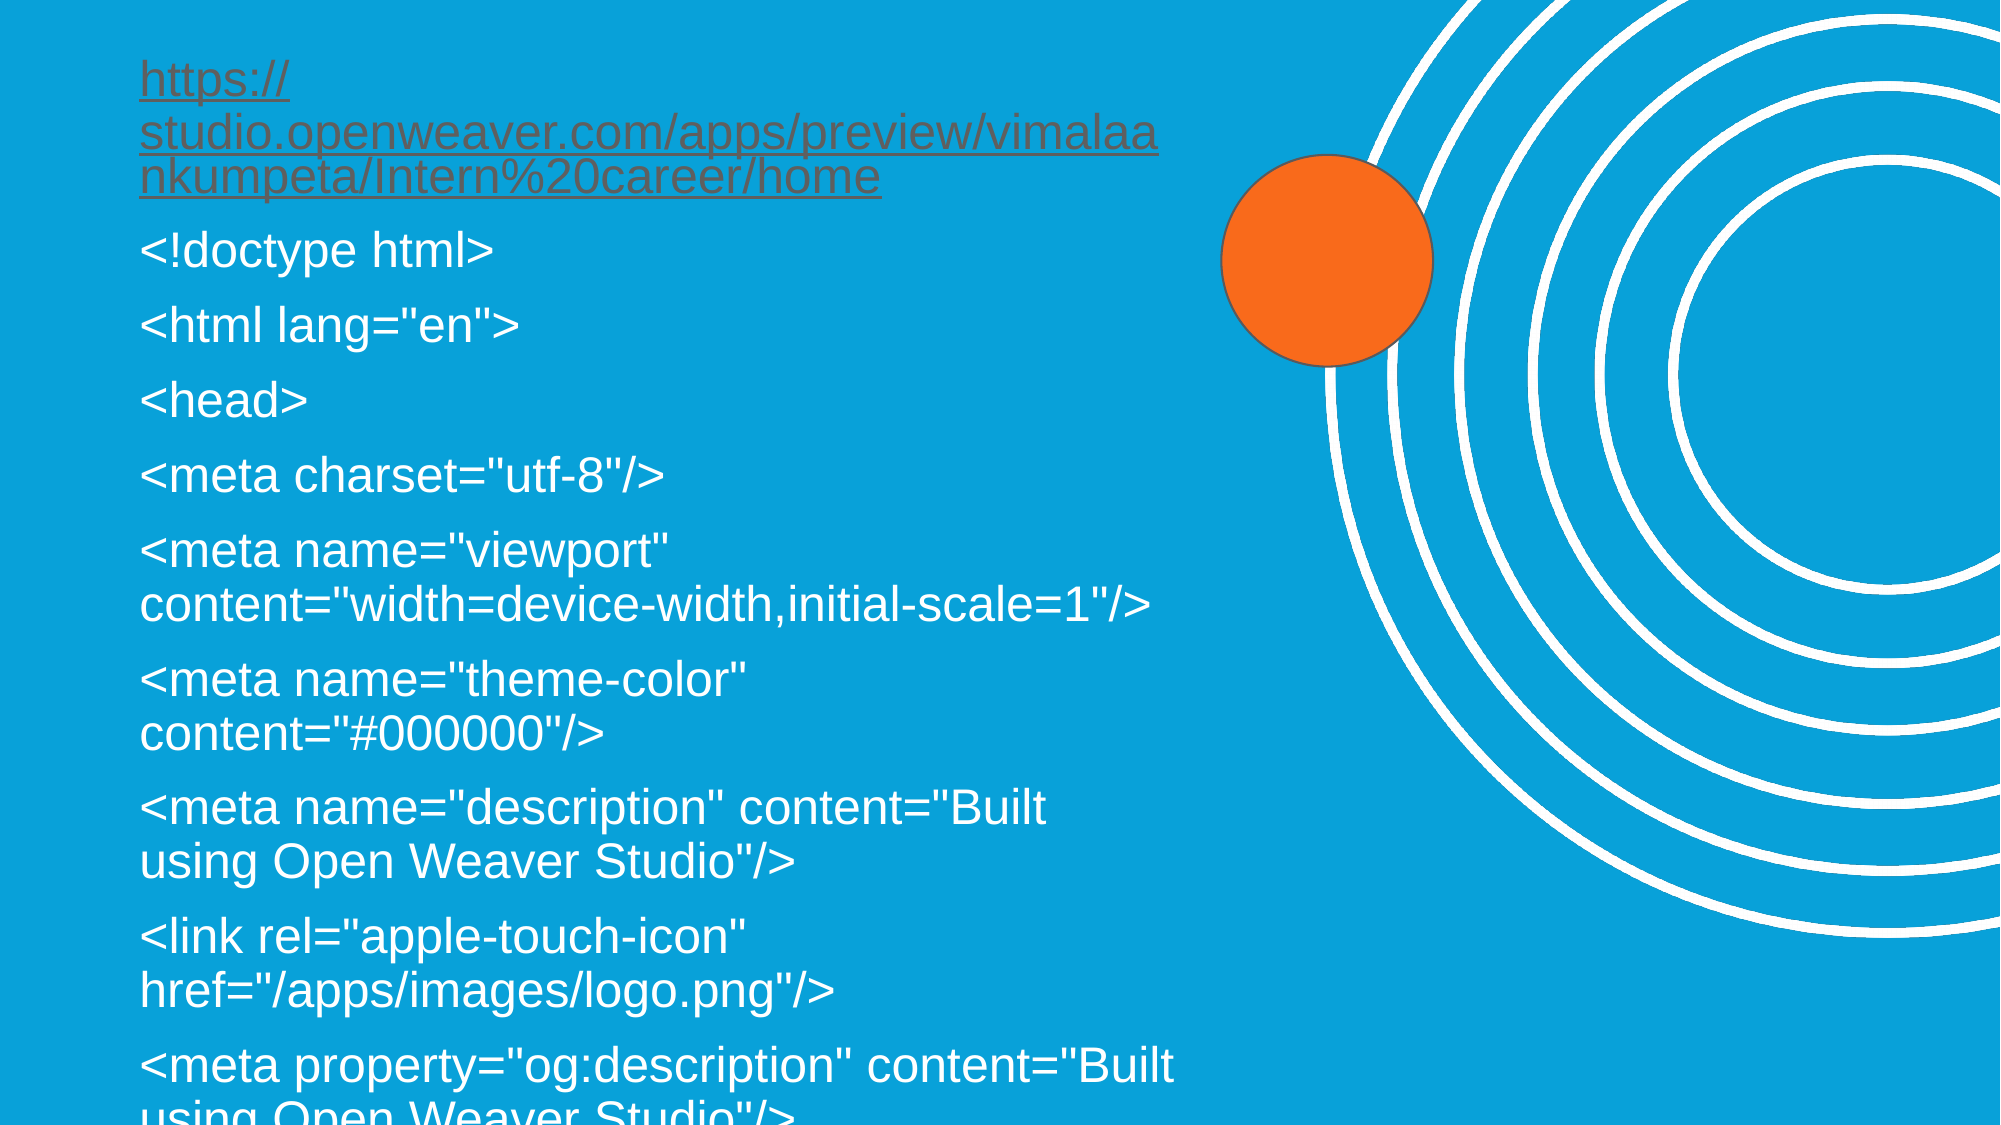

https://studio.openweaver.com/apps/preview/vimalaankumpeta/Intern%20career/home
<!doctype html>
<html lang="en">
<head>
<meta charset="utf-8"/>
<meta name="viewport" content="width=device-width,initial-scale=1"/>
<meta name="theme-color" content="#000000"/>
<meta name="description" content="Built using Open Weaver Studio"/>
<link rel="apple-touch-icon" href="/apps/images/logo.png"/>
<meta property="og:description" content="Built using Open Weaver Studio"/>